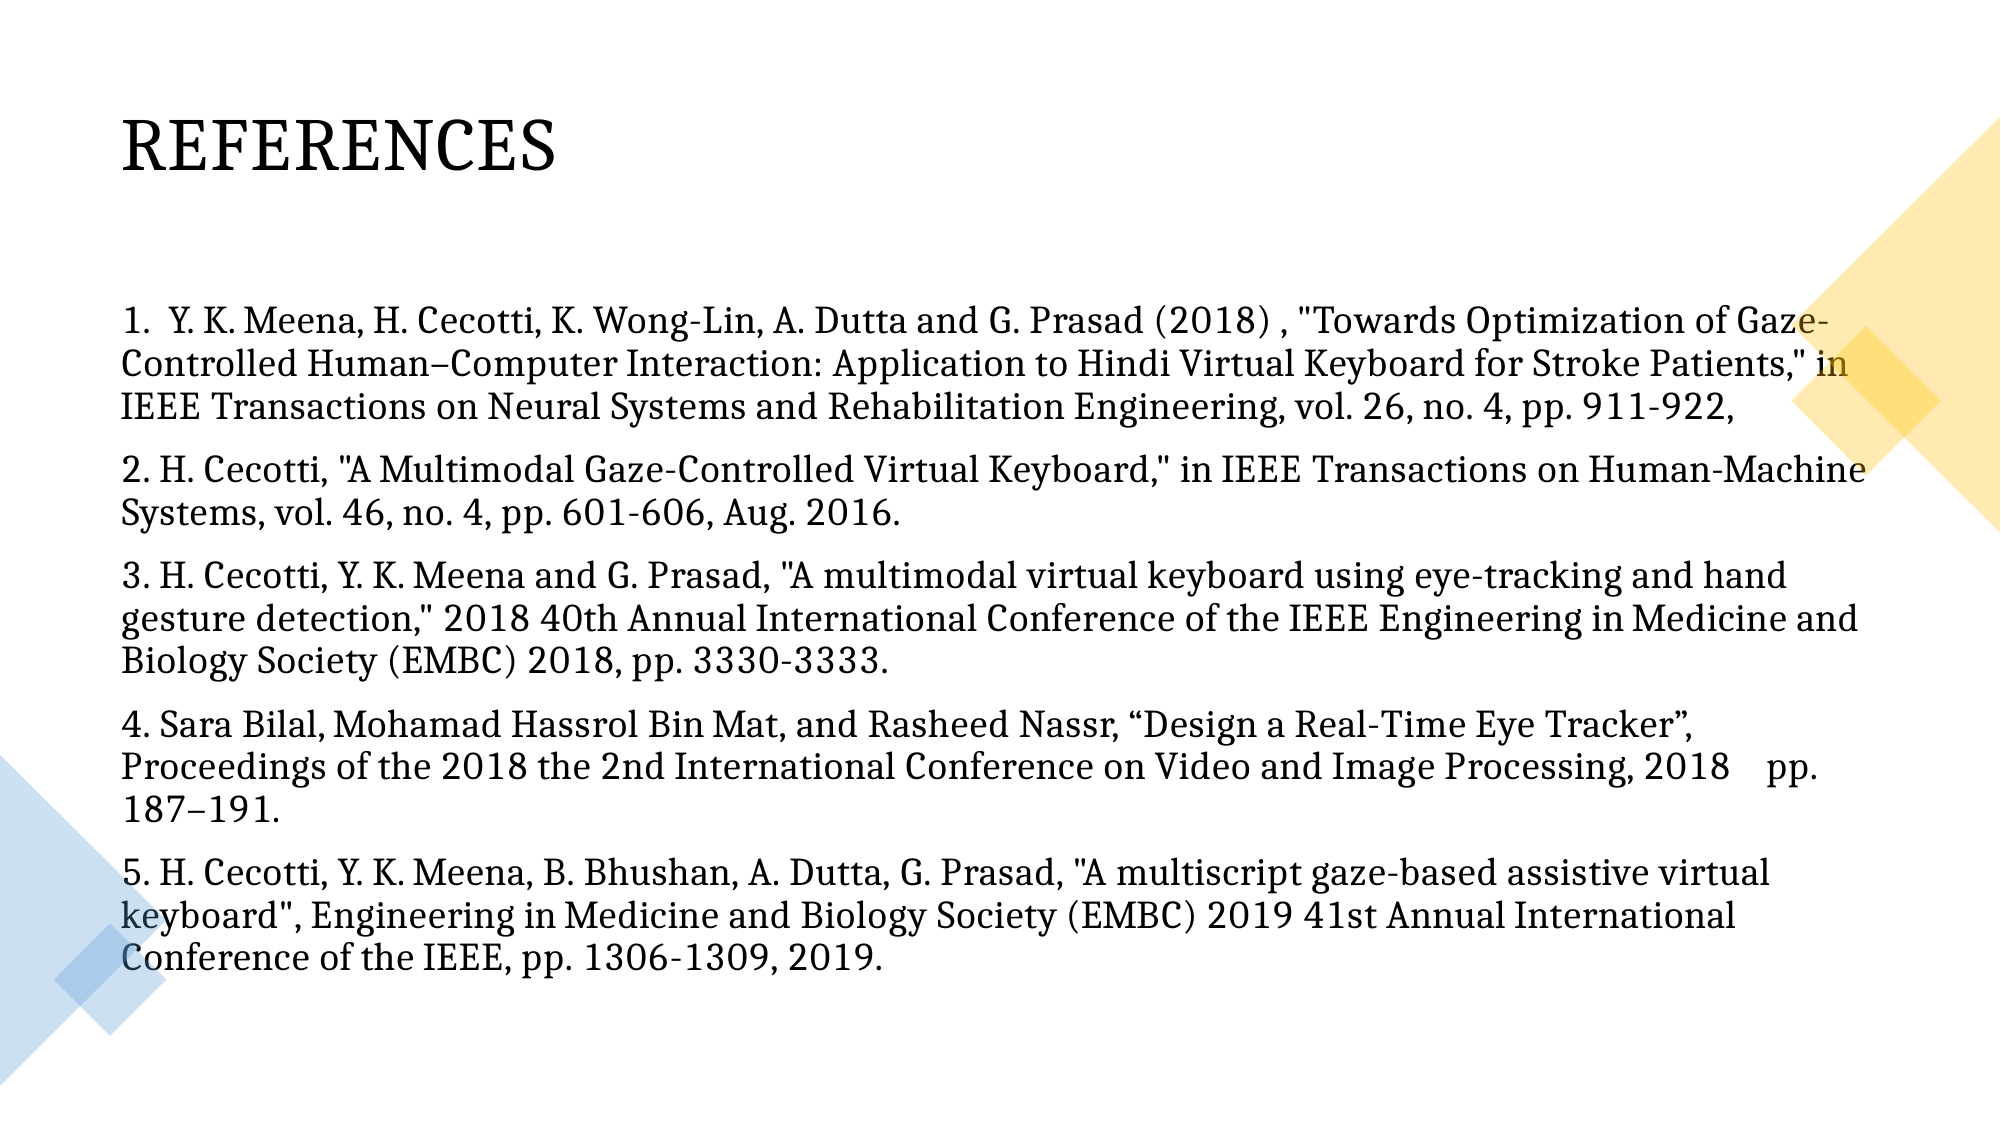

# REFERENCES

1.  Y. K. Meena, H. Cecotti, K. Wong-Lin, A. Dutta and G. Prasad (2018) , "Towards Optimization of Gaze-Controlled Human–Computer Interaction: Application to Hindi Virtual Keyboard for Stroke Patients," in IEEE Transactions on Neural Systems and Rehabilitation Engineering, vol. 26, no. 4, pp. 911-922,
2. H. Cecotti, "A Multimodal Gaze-Controlled Virtual Keyboard," in IEEE Transactions on Human-Machine Systems, vol. 46, no. 4, pp. 601-606, Aug. 2016.
3. H. Cecotti, Y. K. Meena and G. Prasad, "A multimodal virtual keyboard using eye-tracking and hand gesture detection," 2018 40th Annual International Conference of the IEEE Engineering in Medicine and Biology Society (EMBC) 2018, pp. 3330-3333.
4. Sara Bilal, Mohamad Hassrol Bin Mat, and Rasheed Nassr, “Design a Real-Time Eye Tracker”, Proceedings of the 2018 the 2nd International Conference on Video and Image Processing, 2018    pp. 187–191.
5. H. Cecotti, Y. K. Meena, B. Bhushan, A. Dutta, G. Prasad, "A multiscript gaze-based assistive virtual keyboard", Engineering in Medicine and Biology Society (EMBC) 2019 41st Annual International Conference of the IEEE, pp. 1306-1309, 2019.